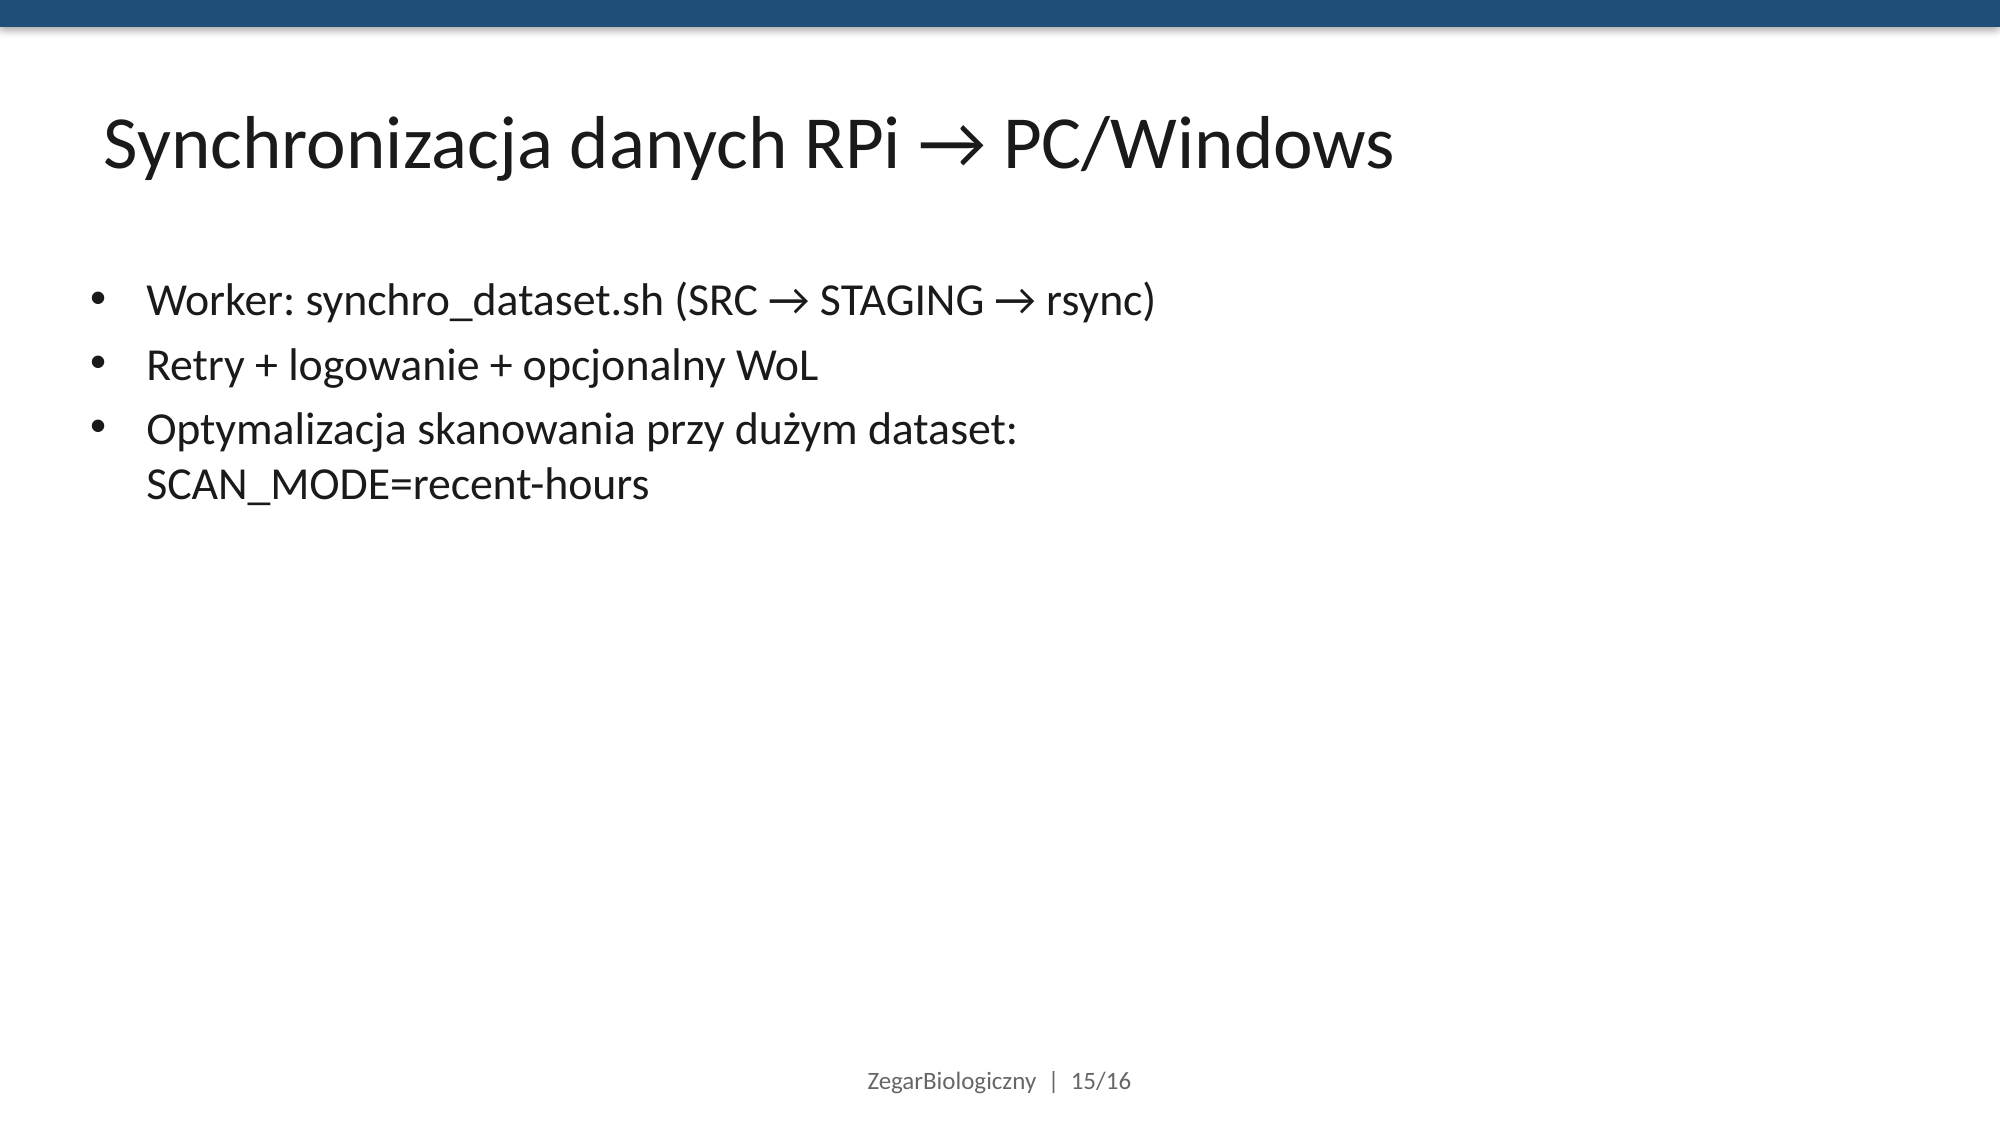

# Synchronizacja danych RPi → PC/Windows
Worker: synchro_dataset.sh (SRC → STAGING → rsync)
Retry + logowanie + opcjonalny WoL
Optymalizacja skanowania przy dużym dataset: SCAN_MODE=recent-hours
ZegarBiologiczny  |  15/16